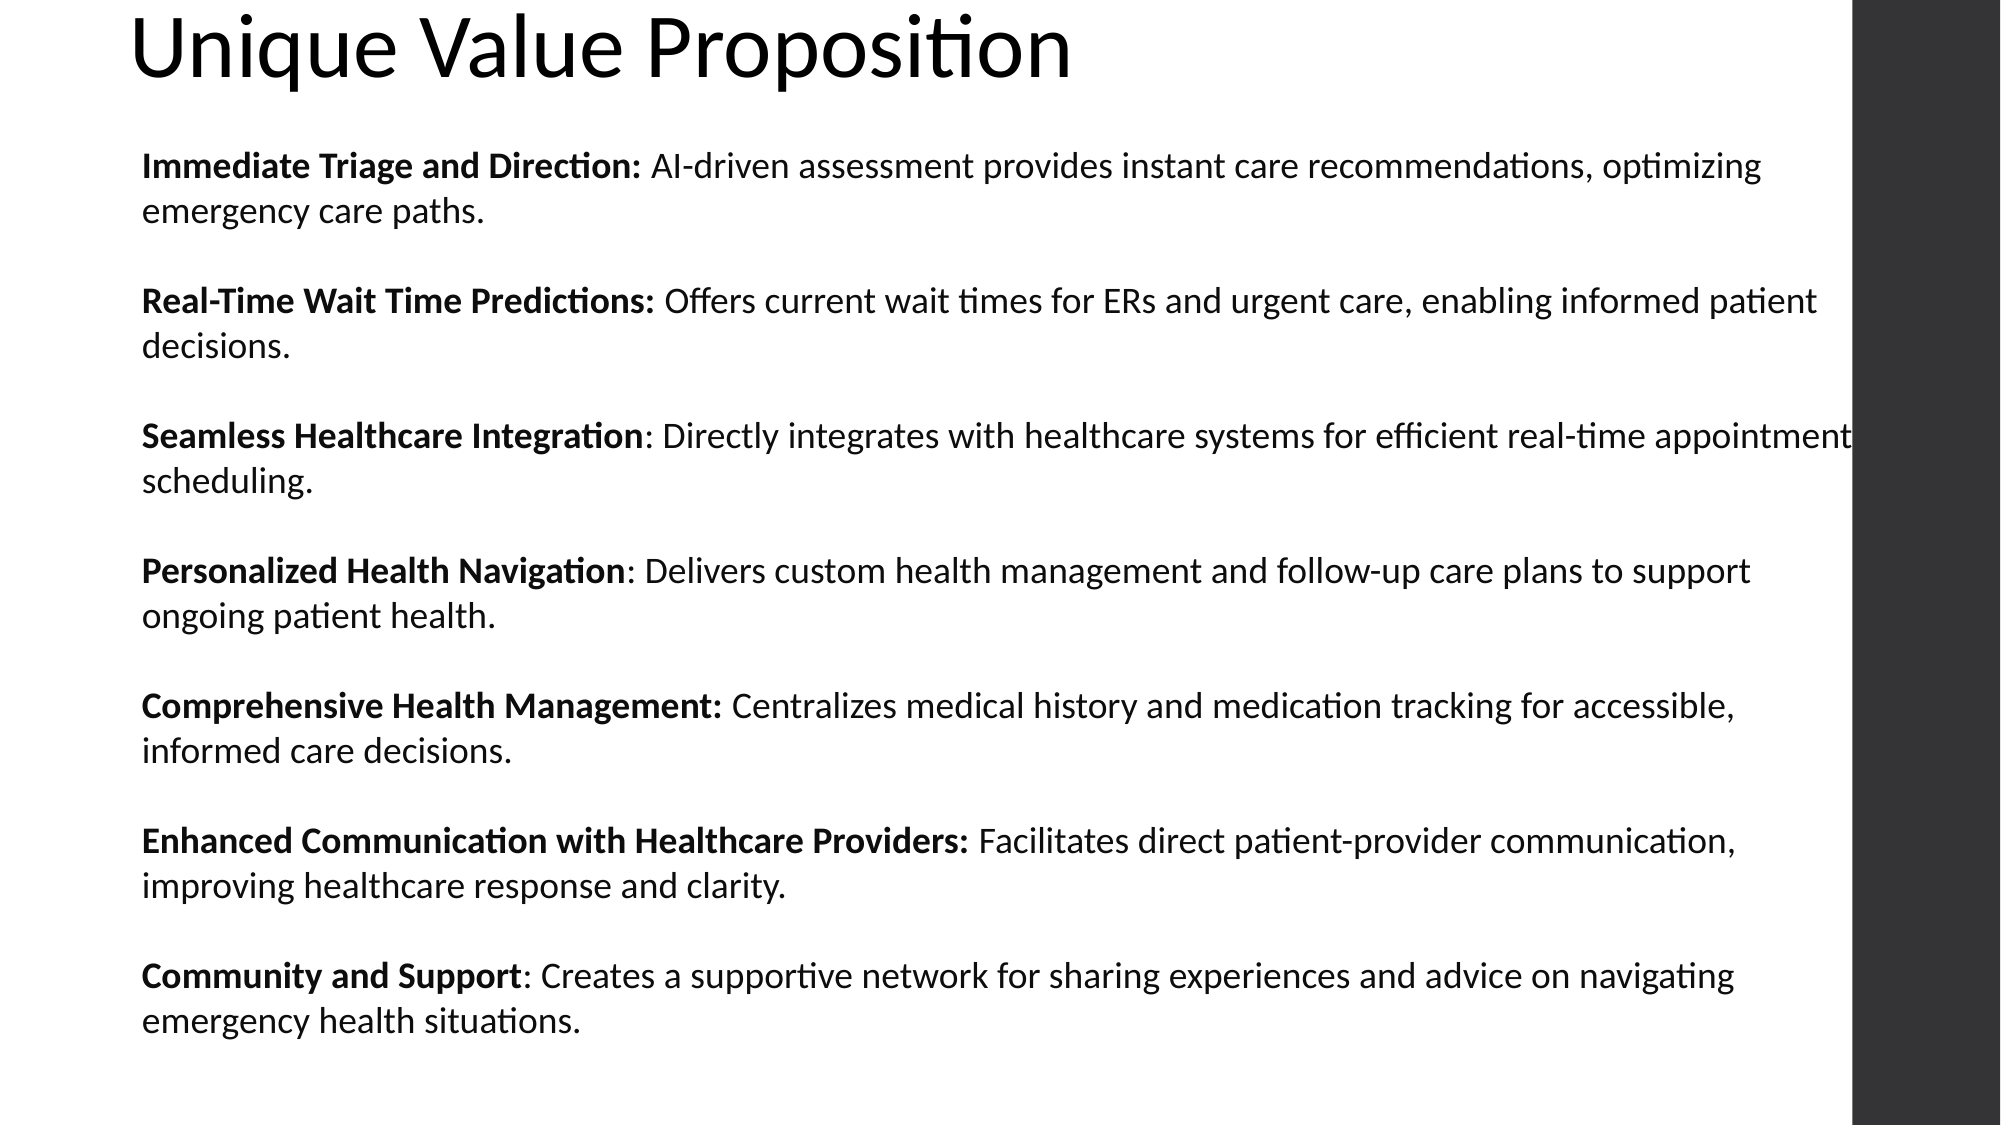

# Unique Value Proposition
Immediate Triage and Direction: AI-driven assessment provides instant care recommendations, optimizing emergency care paths.
Real-Time Wait Time Predictions: Offers current wait times for ERs and urgent care, enabling informed patient decisions.

Seamless Healthcare Integration: Directly integrates with healthcare systems for efficient real-time appointment scheduling.

Personalized Health Navigation: Delivers custom health management and follow-up care plans to support ongoing patient health.

Comprehensive Health Management: Centralizes medical history and medication tracking for accessible, informed care decisions.

Enhanced Communication with Healthcare Providers: Facilitates direct patient-provider communication, improving healthcare response and clarity.

Community and Support: Creates a supportive network for sharing experiences and advice on navigating emergency health situations.